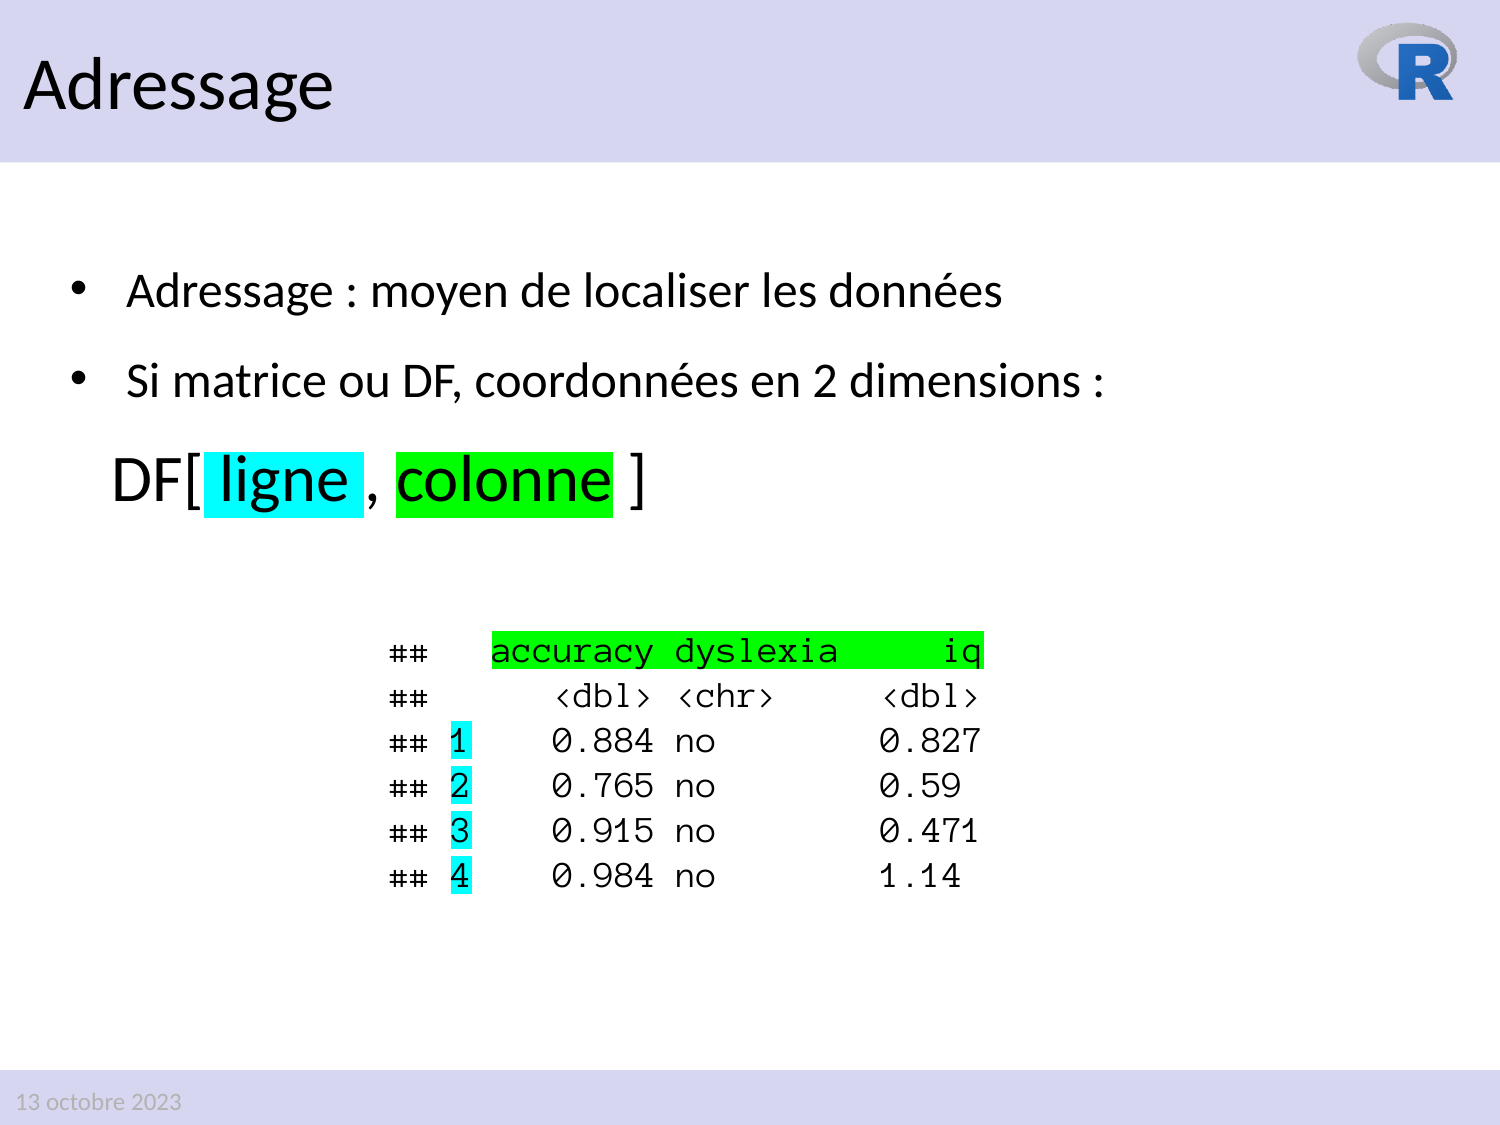

Adressage
Adressage : moyen de localiser les données
Si matrice ou DF, coordonnées en 2 dimensions :
DF[ ligne , colonne ]
##   accuracy dyslexia     iq ##      <dbl> <chr>     <dbl> ## 1    0.884 no        0.827 ## 2    0.765 no        0.59 ## 3    0.915 no        0.471 ## 4    0.984 no        1.14
13 octobre 2023
60
https://www.reilly-coglab.com/data